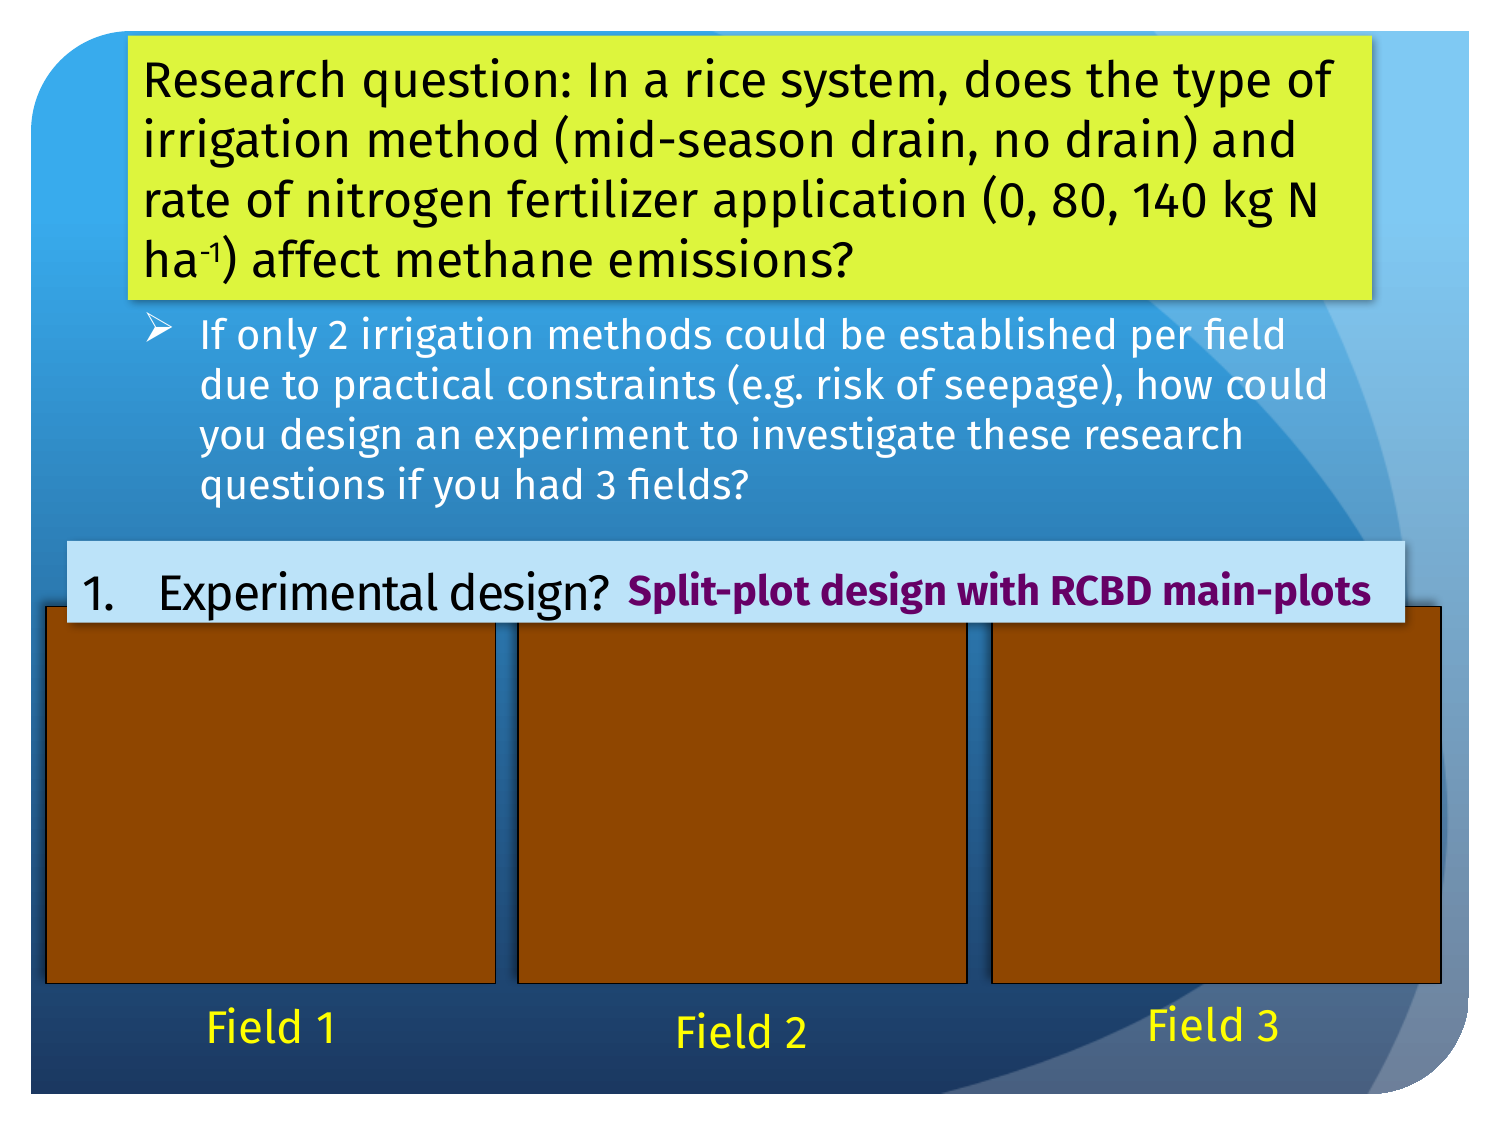

Research question: In a rice system, does the type of irrigation method (mid-season drain, no drain) and rate of nitrogen fertilizer application (0, 80, 140 kg N ha-1) affect methane emissions?
# Section 6 Learning Objectives
If only 2 irrigation methods could be established per field due to practical constraints (e.g. risk of seepage), how could you design an experiment to investigate these research questions if you had 3 fields?

Experimental design?

Split-plot design with RCBD main-plots

Field 3
Field 1
Field 2